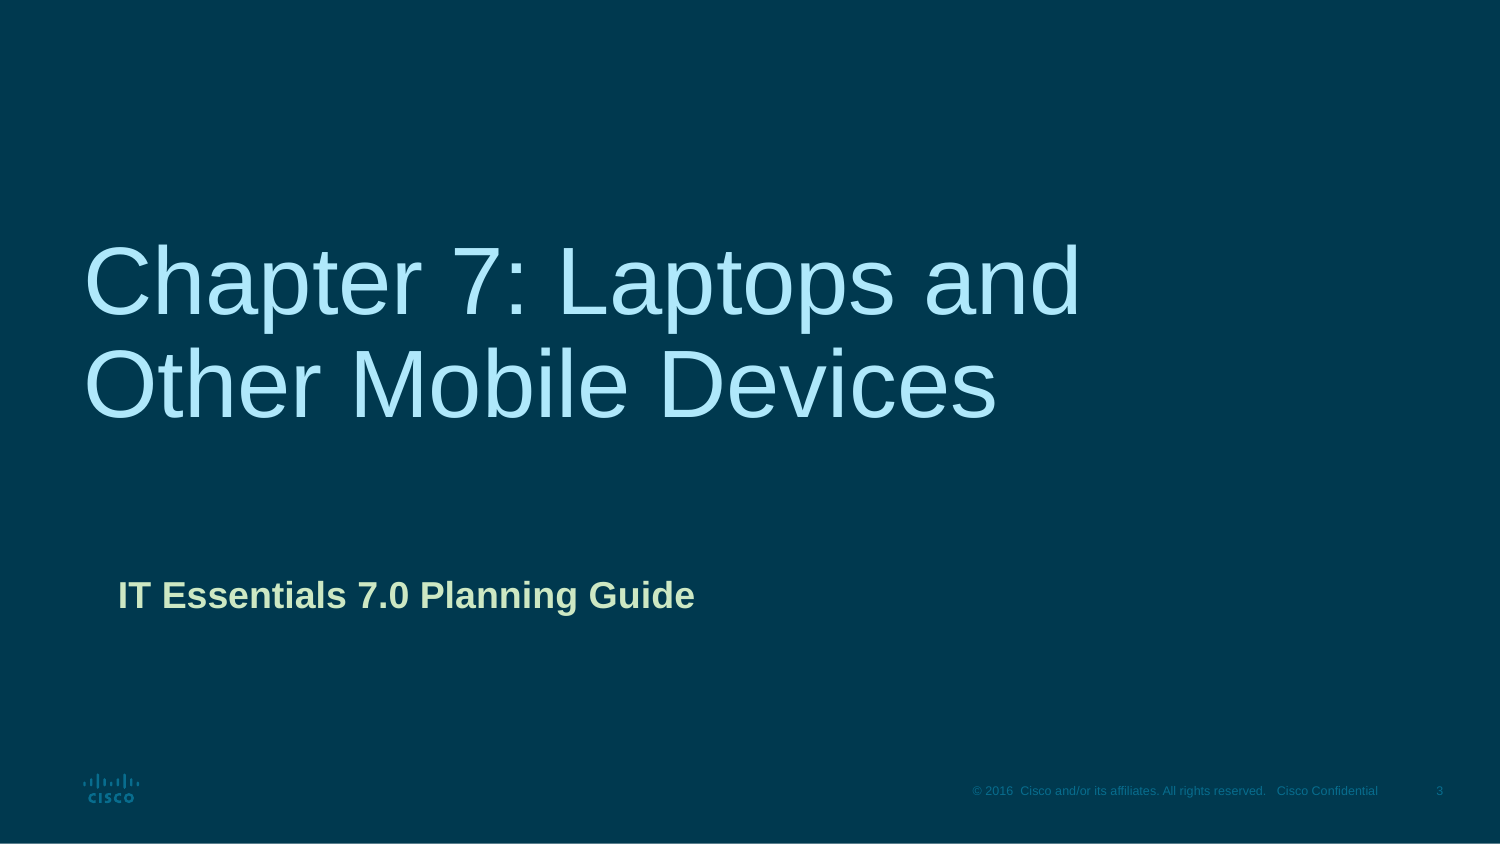

# Chapter 7: Laptops and Other Mobile Devices
IT Essentials 7.0 Planning Guide